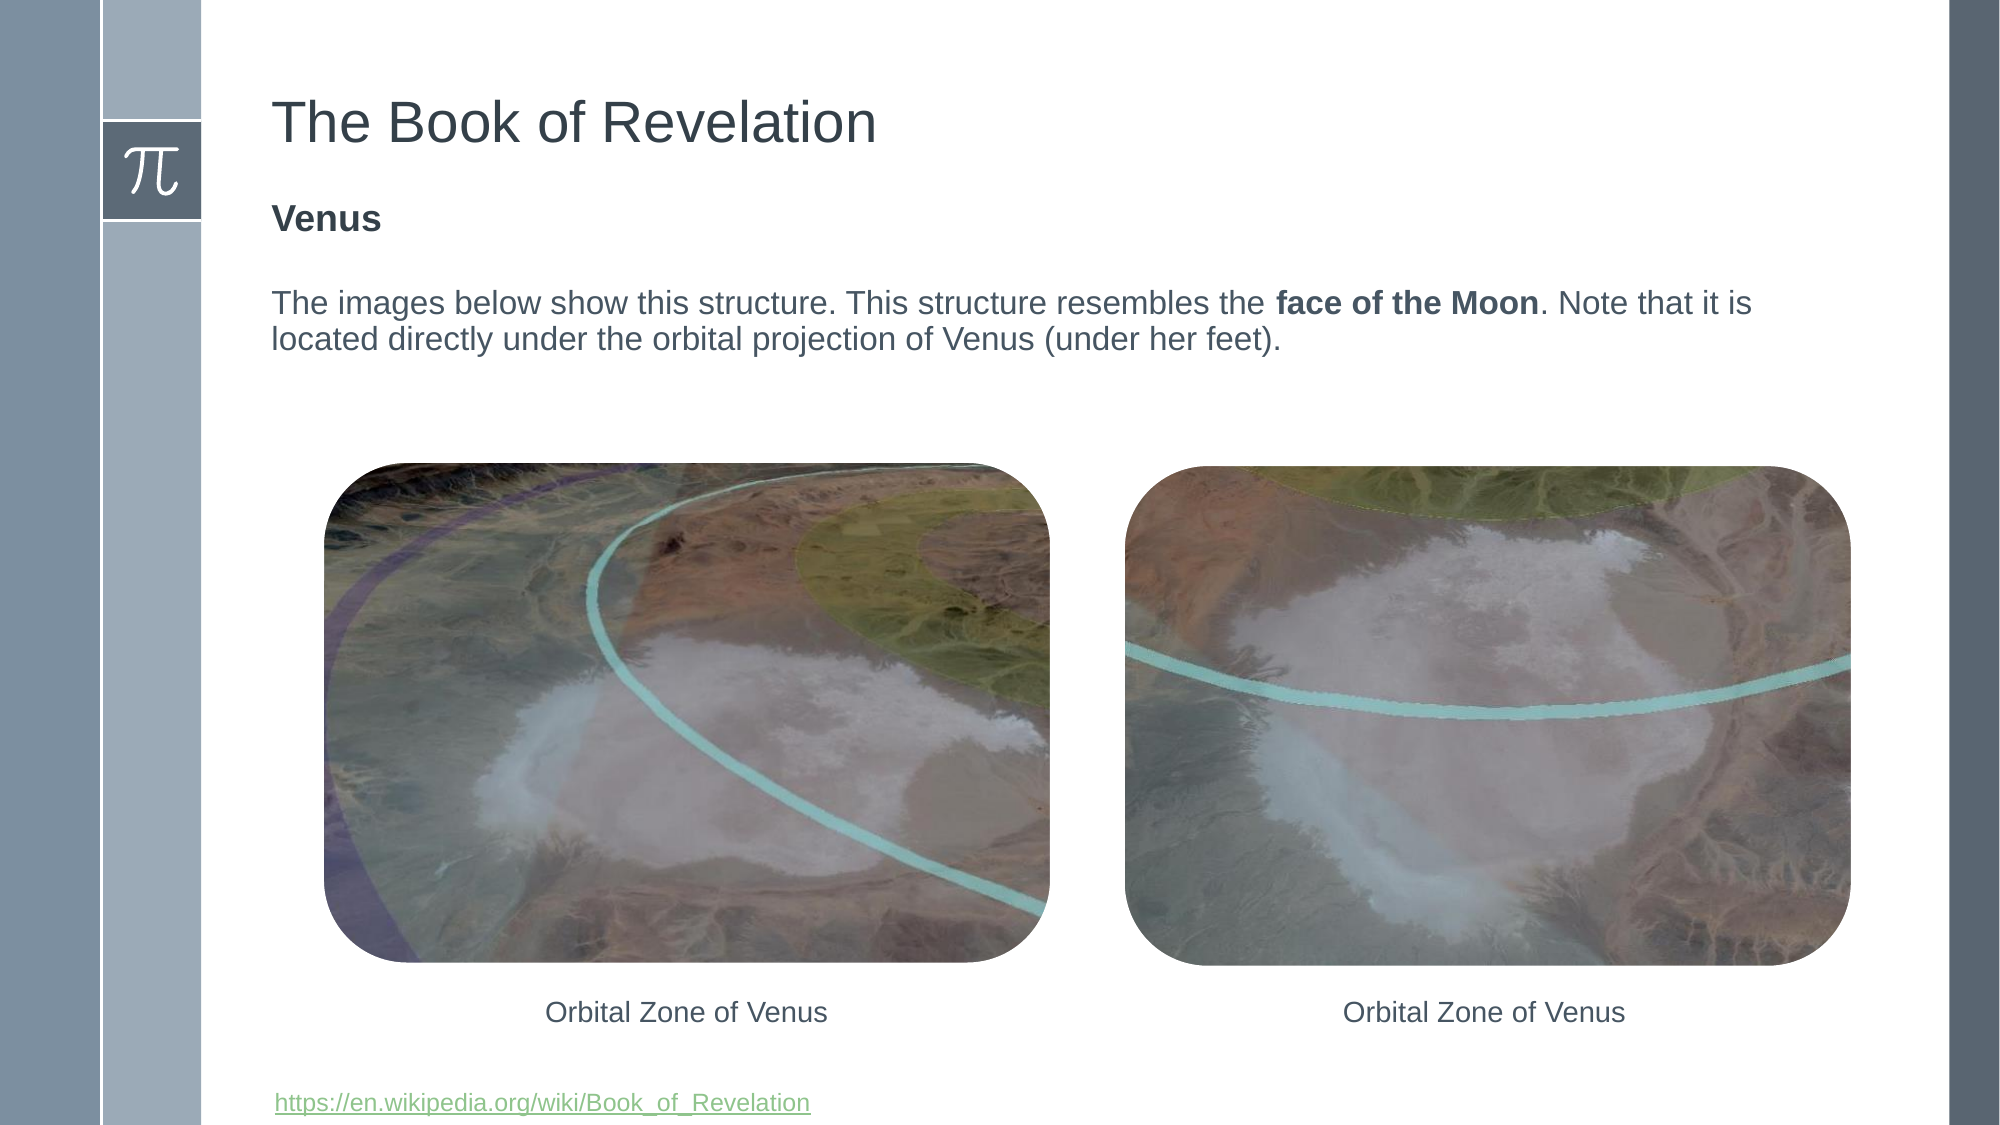

# The Book of Revelation
Venus
The images below show this structure. This structure resembles the face of the Moon. Note that it is located directly under the orbital projection of Venus (under her feet).

Orbital Zone of Venus
Orbital Zone of Venus
https://en.wikipedia.org/wiki/Book_of_Revelation